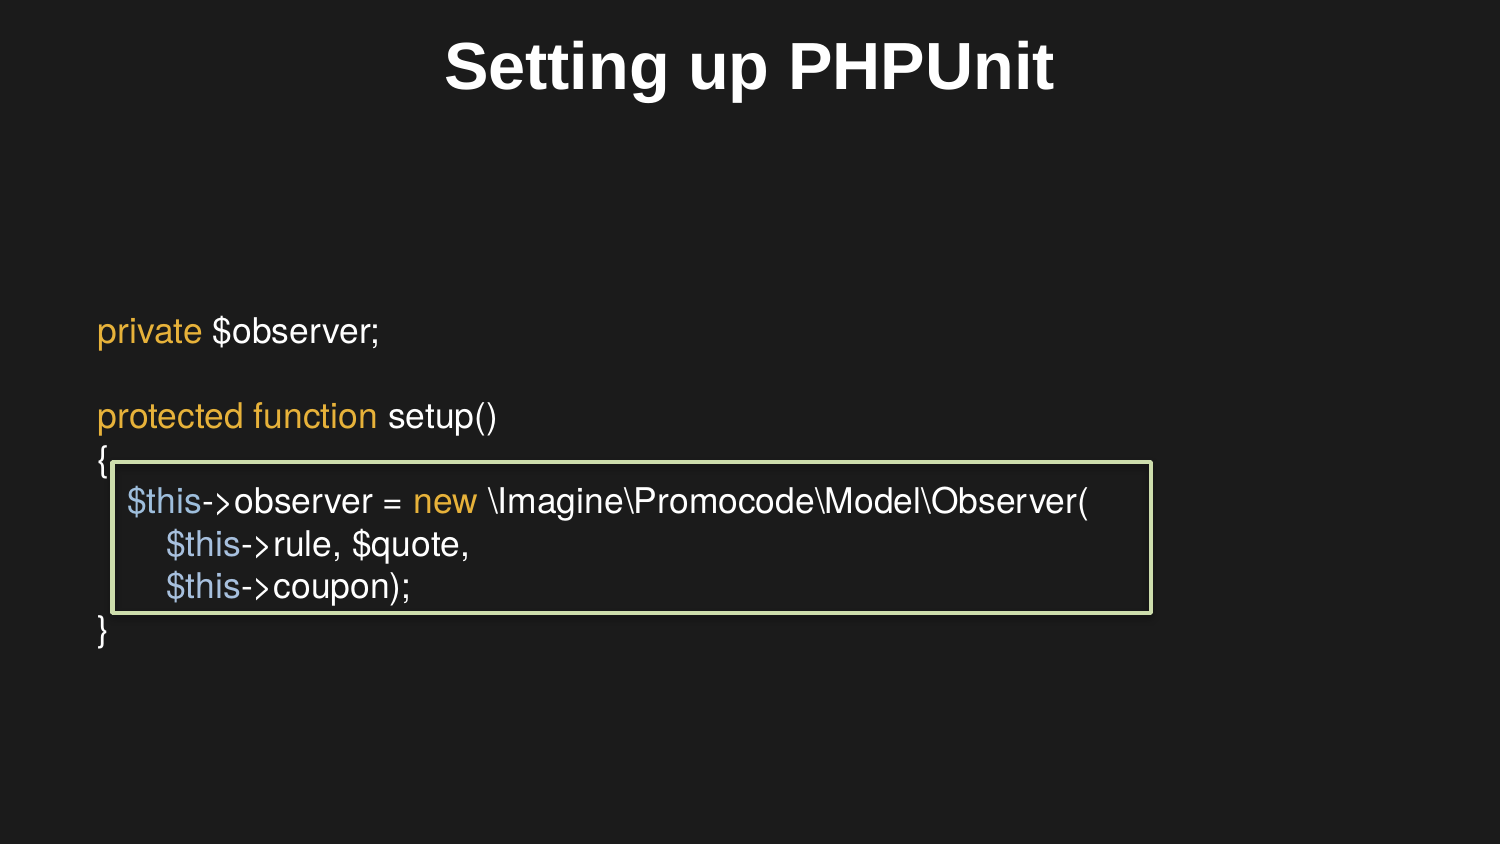

# Setting up PHPUnit

private $observer;

protected function setup()
{
   $this->observer = new \Imagine\Promocode\Model\Observer(
       $this->rule, $quote,
       $this->coupon);
}